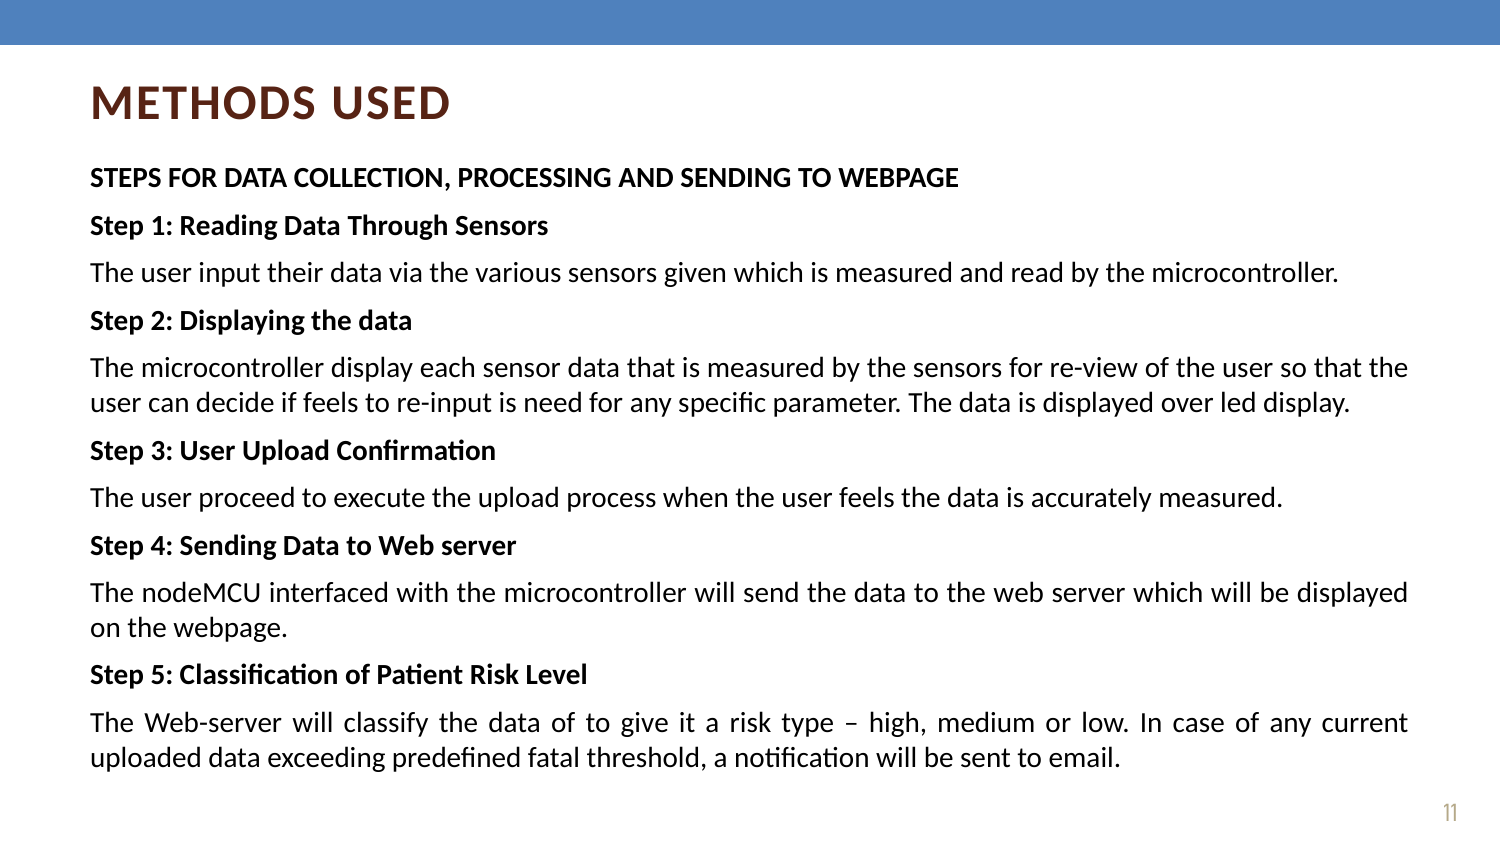

METHODS USED
STEPS FOR DATA COLLECTION, PROCESSING AND SENDING TO WEBPAGE
Step 1: Reading Data Through Sensors
The user input their data via the various sensors given which is measured and read by the microcontroller.
Step 2: Displaying the data
The microcontroller display each sensor data that is measured by the sensors for re-view of the user so that the user can decide if feels to re-input is need for any specific parameter. The data is displayed over led display.
Step 3: User Upload Confirmation
The user proceed to execute the upload process when the user feels the data is accurately measured.
Step 4: Sending Data to Web server
The nodeMCU interfaced with the microcontroller will send the data to the web server which will be displayed on the webpage.
Step 5: Classification of Patient Risk Level
The Web-server will classify the data of to give it a risk type – high, medium or low. In case of any current uploaded data exceeding predefined fatal threshold, a notification will be sent to email.
11